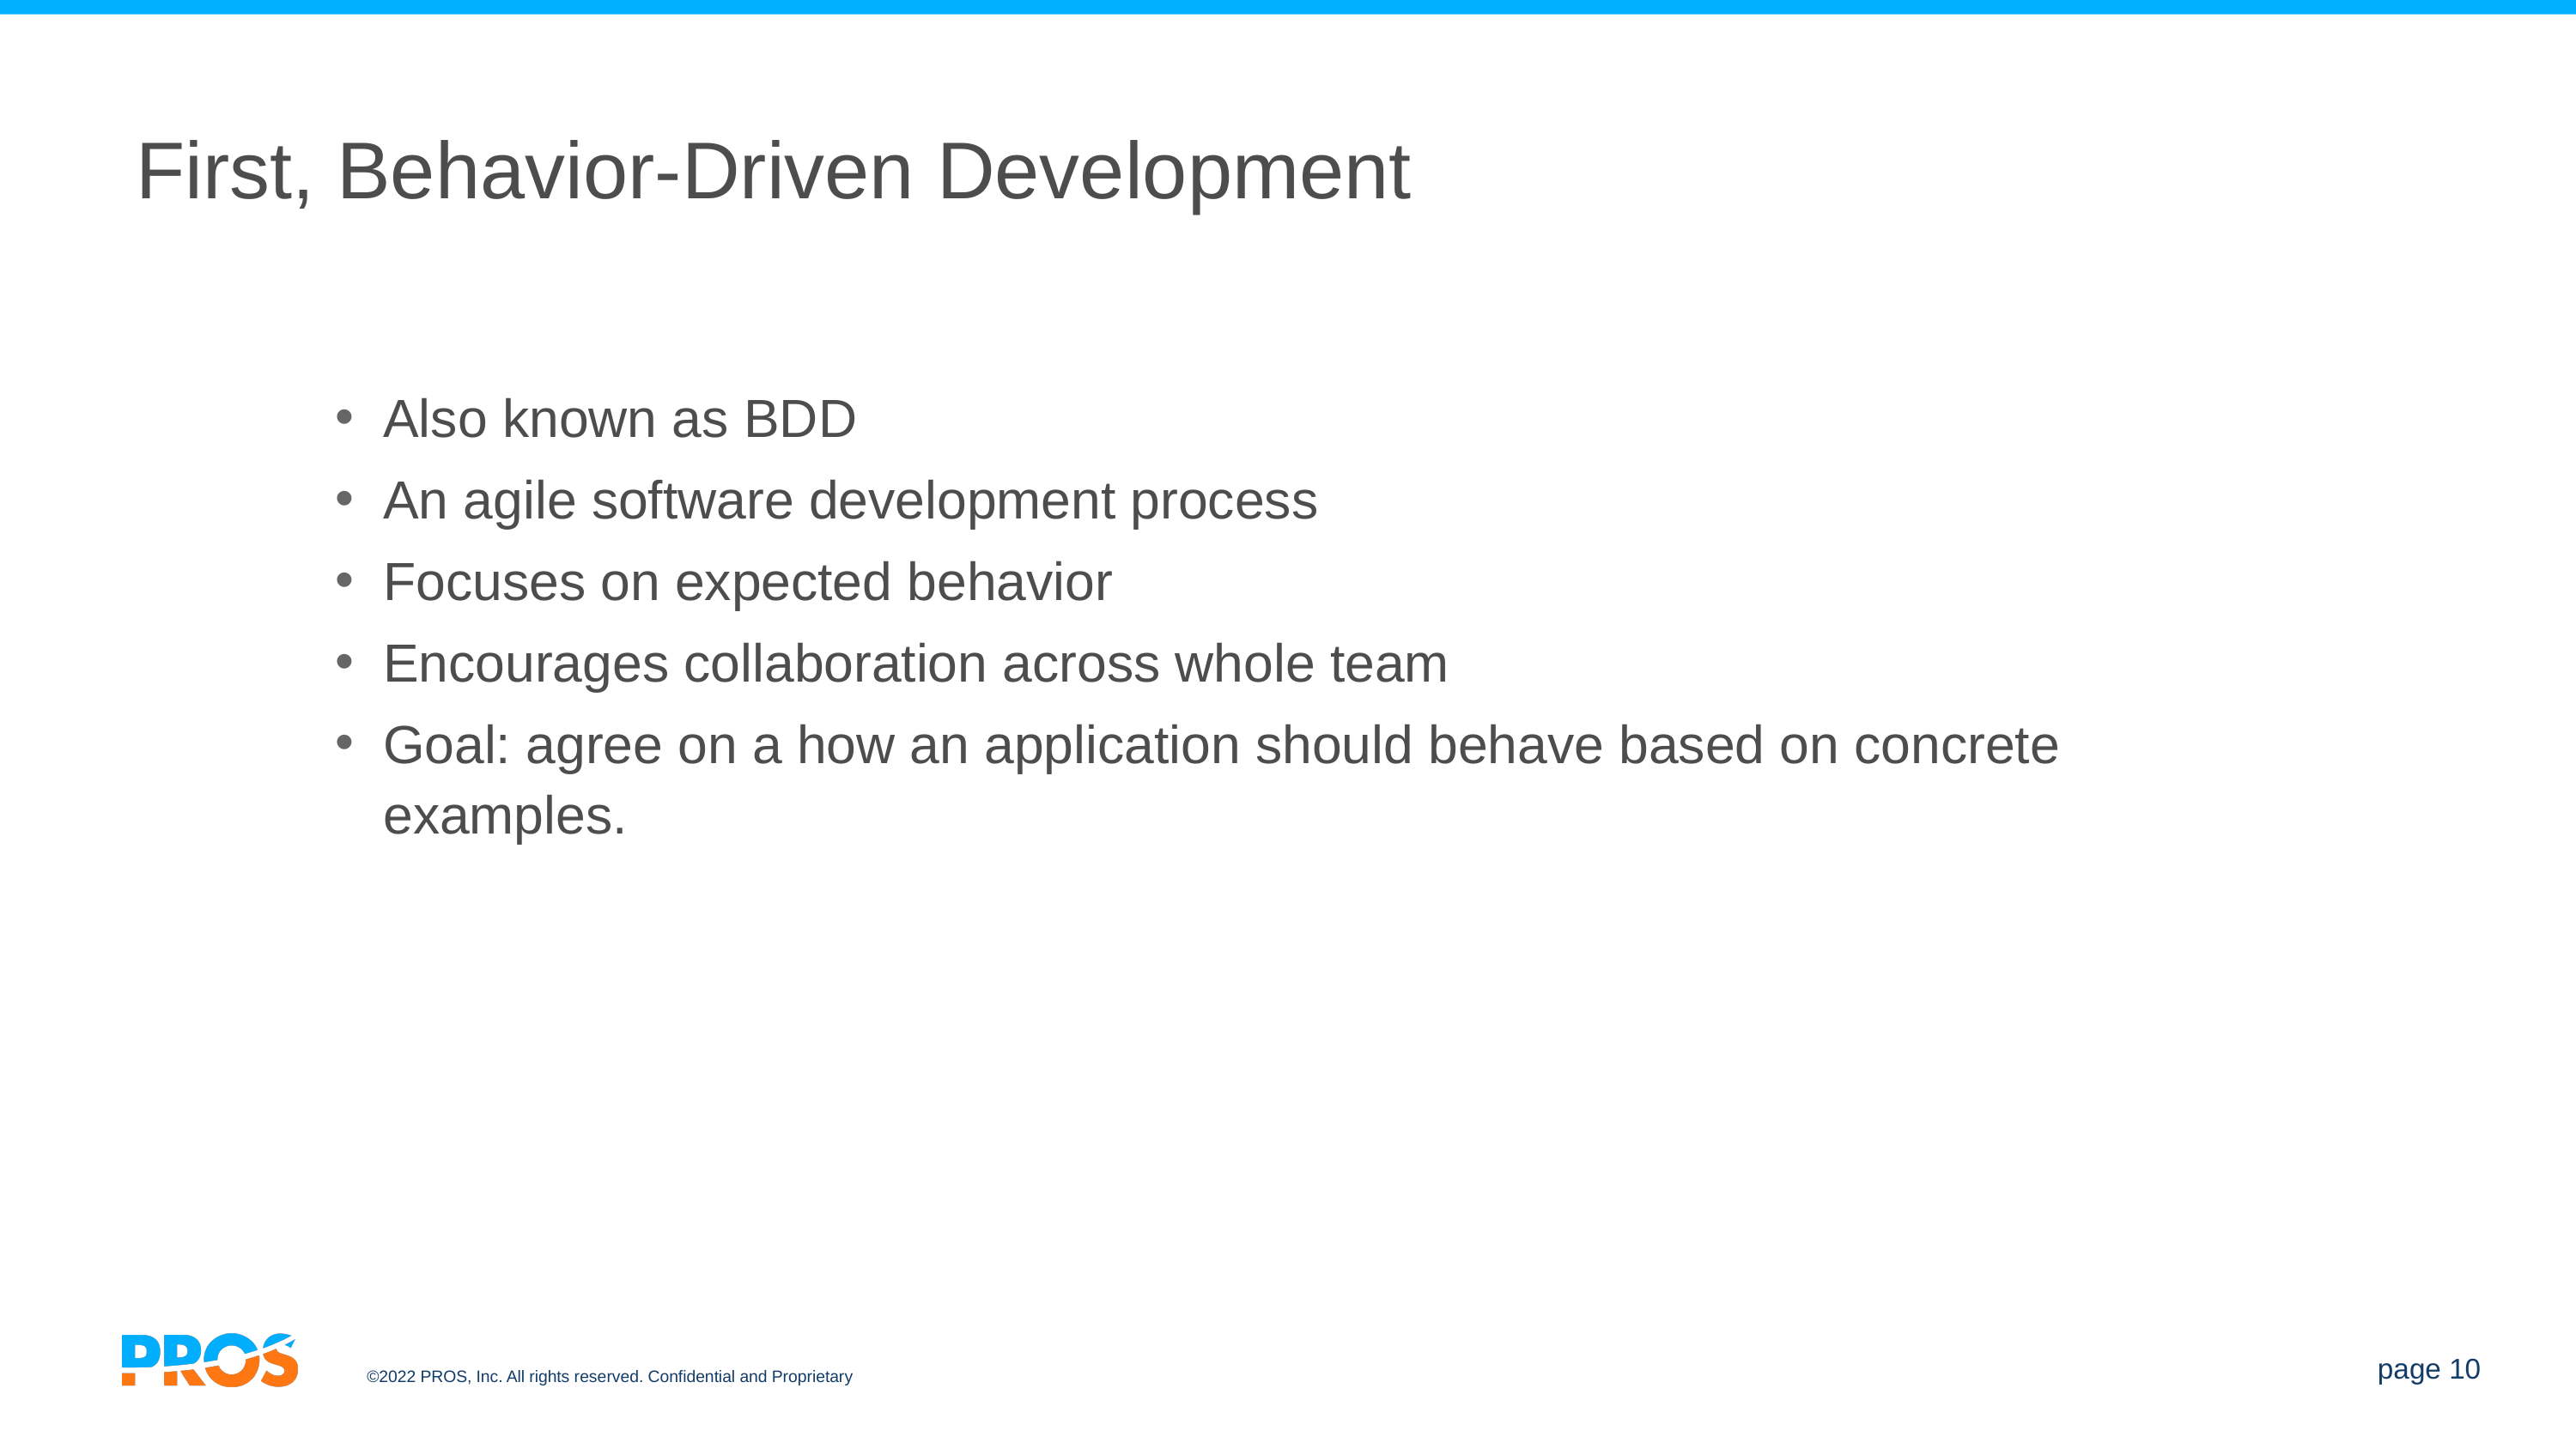

# First, Behavior-Driven Development
Also known as BDD
An agile software development process
Focuses on expected behavior
Encourages collaboration across whole team
Goal: agree on a how an application should behave based on concrete examples.